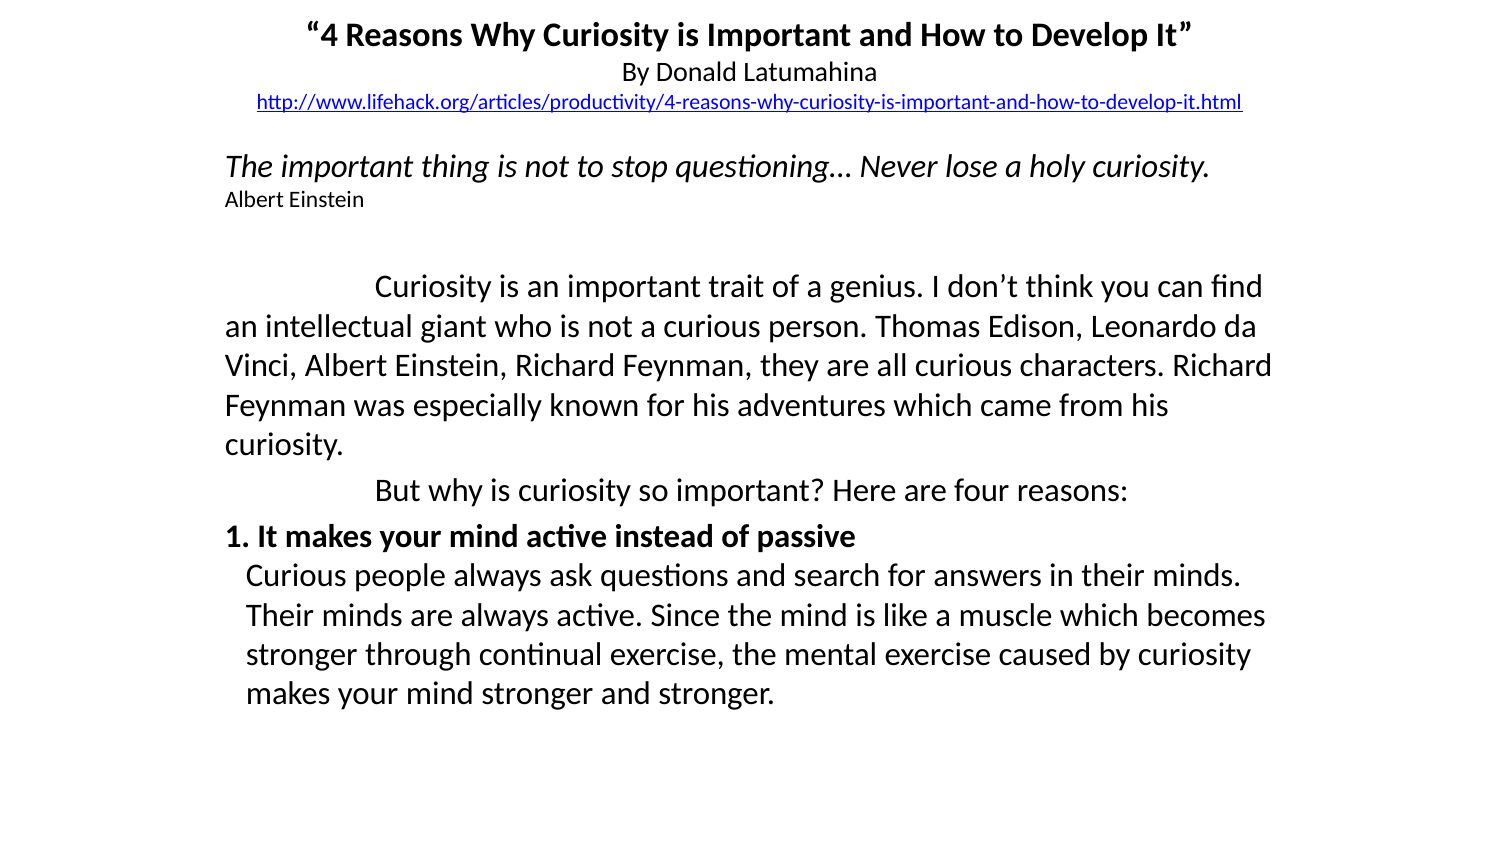

# “4 Reasons Why Curiosity is Important and How to Develop It” By Donald Latumahina http://www.lifehack.org/articles/productivity/4-reasons-why-curiosity-is-important-and-how-to-develop-it.html
The important thing is not to stop questioning… Never lose a holy curiosity. 
Albert Einstein

	Curiosity is an important trait of a genius. I don’t think you can find an intellectual giant who is not a curious person. Thomas Edison, Leonardo da Vinci, Albert Einstein, Richard Feynman, they are all curious characters. Richard Feynman was especially known for his adventures which came from his curiosity.
	But why is curiosity so important? Here are four reasons:
 It makes your mind active instead of passive
Curious people always ask questions and search for answers in their minds. Their minds are always active. Since the mind is like a muscle which becomes stronger through continual exercise, the mental exercise caused by curiosity makes your mind stronger and stronger.